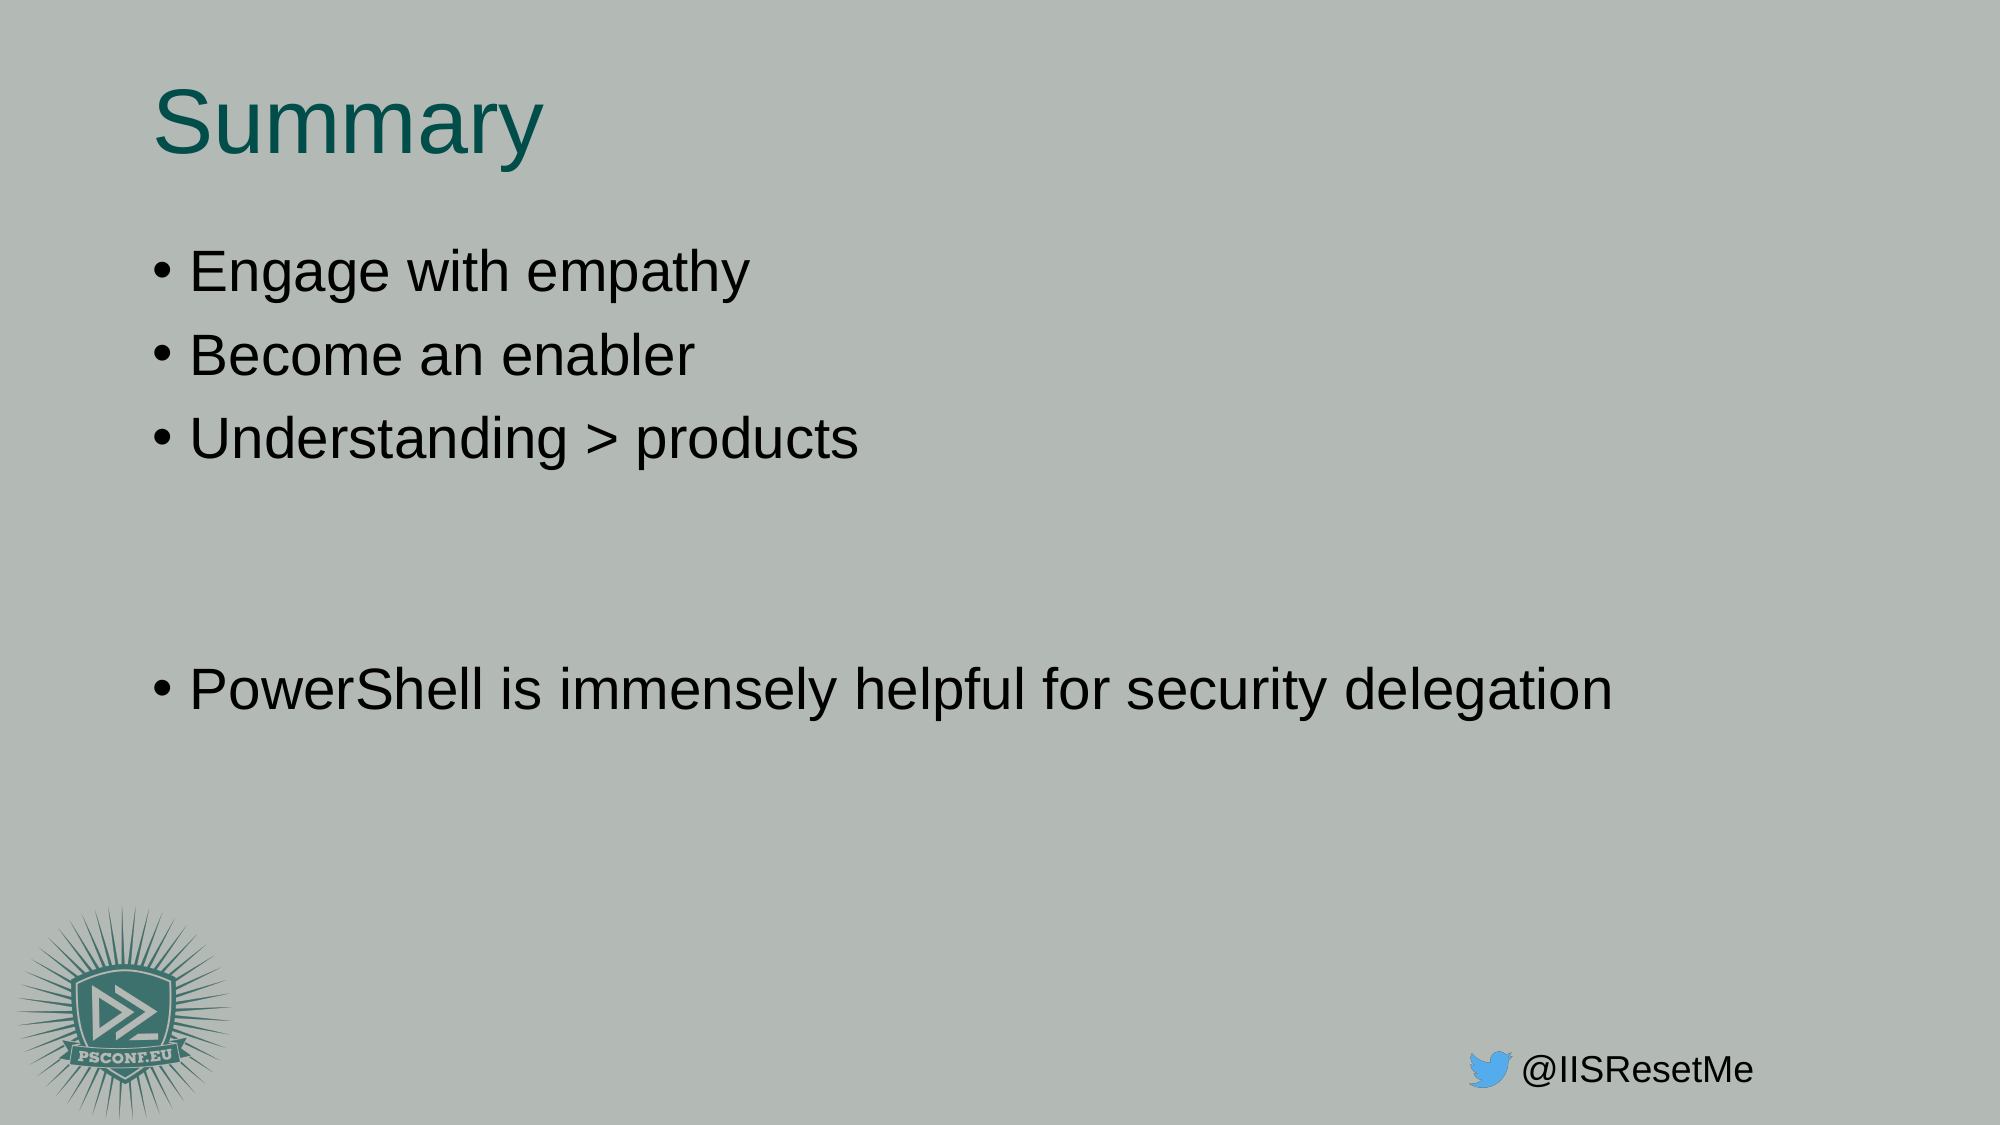

# Summary
Engage with empathy
Become an enabler
Understanding > products

PowerShell is immensely helpful for security delegation

@IISResetMe